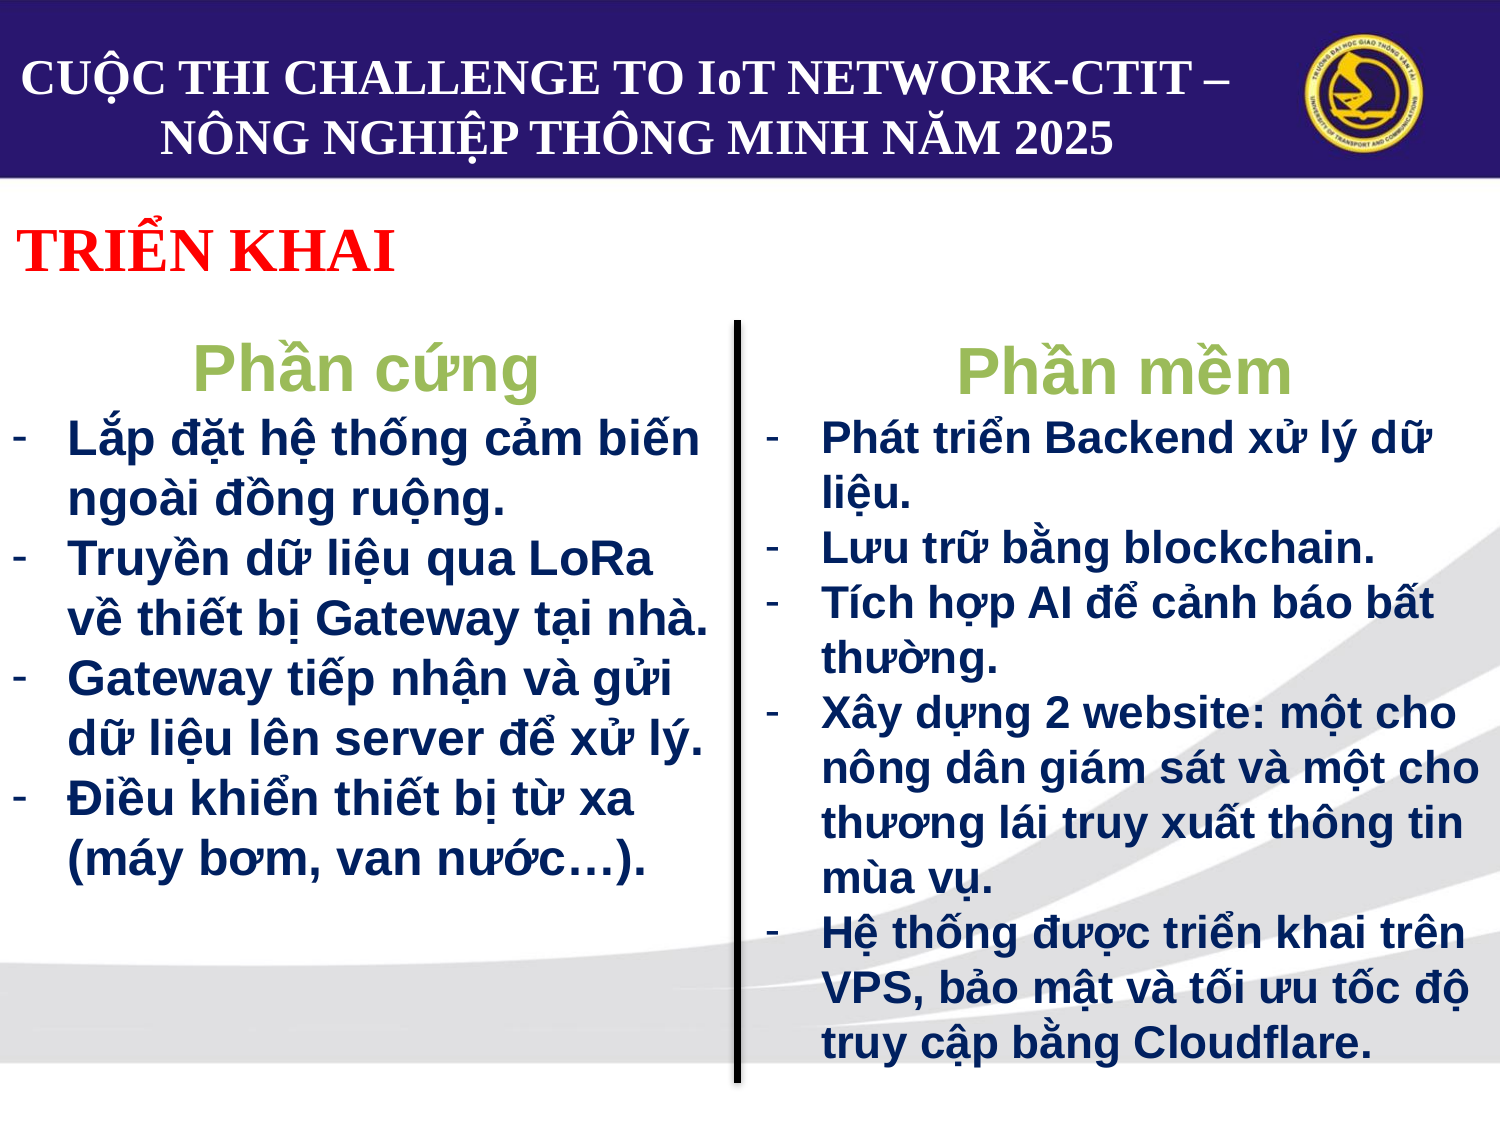

CUỘC THI CHALLENGE TO IoT NETWORK-CTIT –
NÔNG NGHIỆP THÔNG MINH NĂM 2025
TRIỂN KHAI
Phần cứng
Lắp đặt hệ thống cảm biến ngoài đồng ruộng.
Truyền dữ liệu qua LoRa về thiết bị Gateway tại nhà.
Gateway tiếp nhận và gửi dữ liệu lên server để xử lý.
Điều khiển thiết bị từ xa (máy bơm, van nước…).
Phần mềm
Phát triển Backend xử lý dữ liệu.
Lưu trữ bằng blockchain.
Tích hợp AI để cảnh báo bất thường.
Xây dựng 2 website: một cho nông dân giám sát và một cho thương lái truy xuất thông tin mùa vụ.
Hệ thống được triển khai trên VPS, bảo mật và tối ưu tốc độ truy cập bằng Cloudflare.